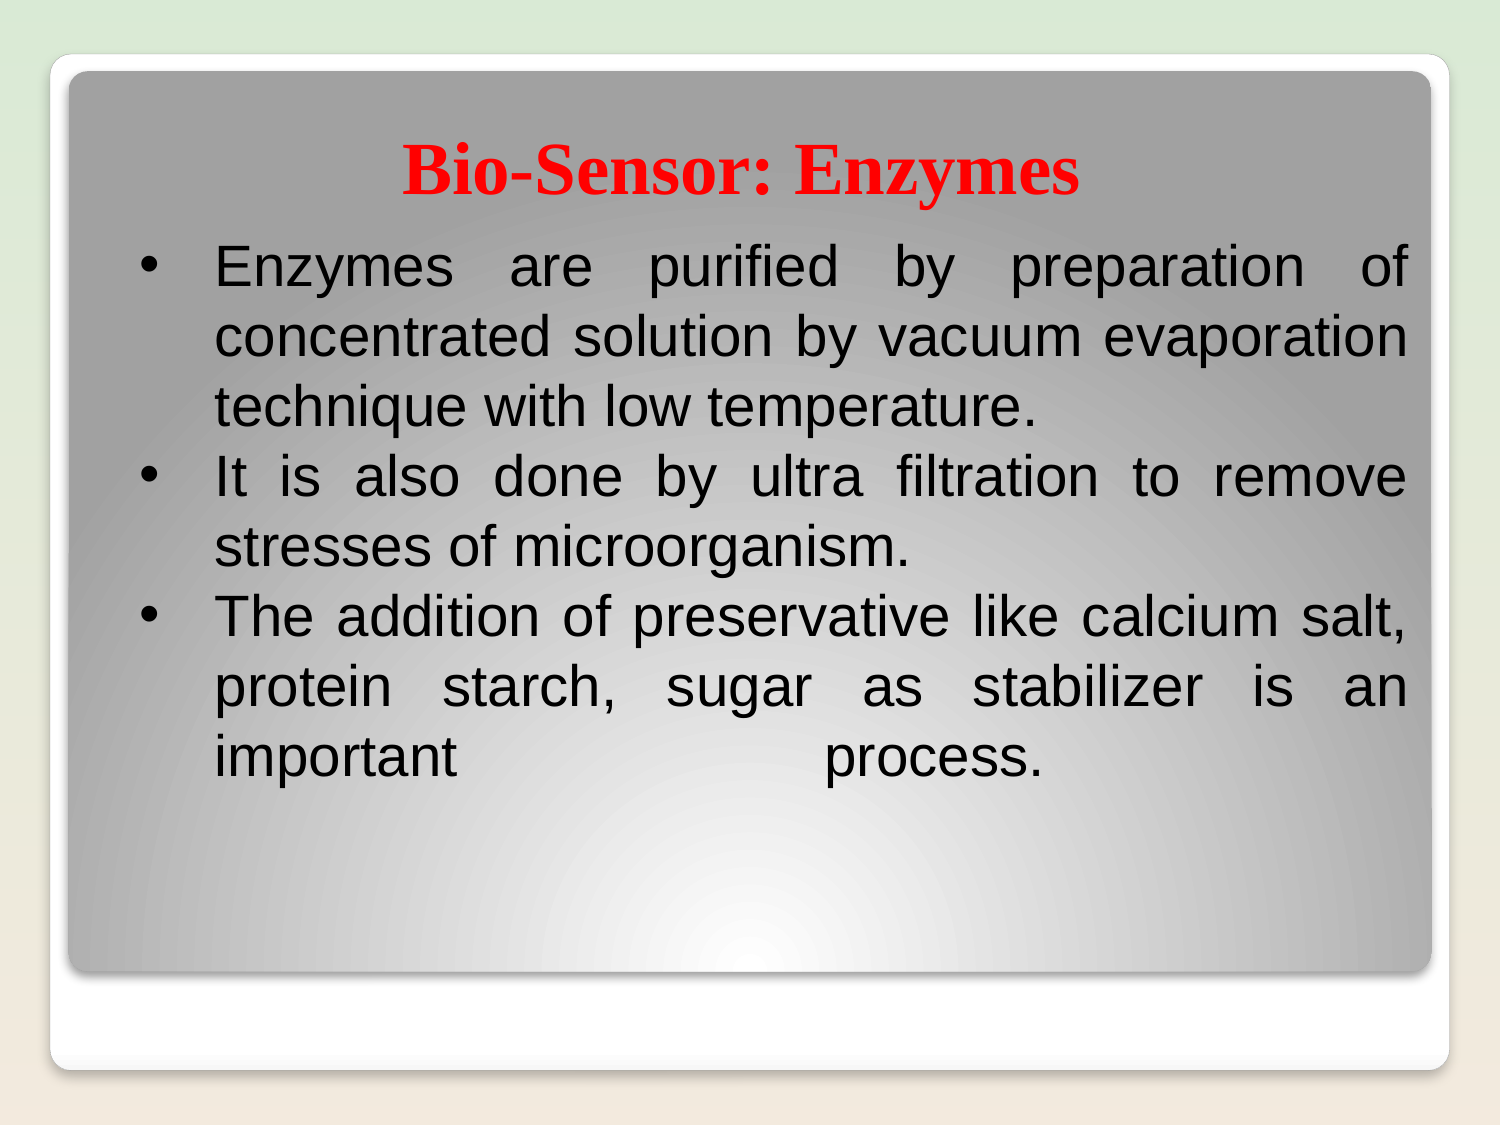

Bio-Sensor: Enzymes
Enzymes are purified by preparation of concentrated solution by vacuum evaporation technique with low temperature.
It is also done by ultra filtration to remove stresses of microorganism.
The addition of preservative like calcium salt, protein starch, sugar as stabilizer is an important process.